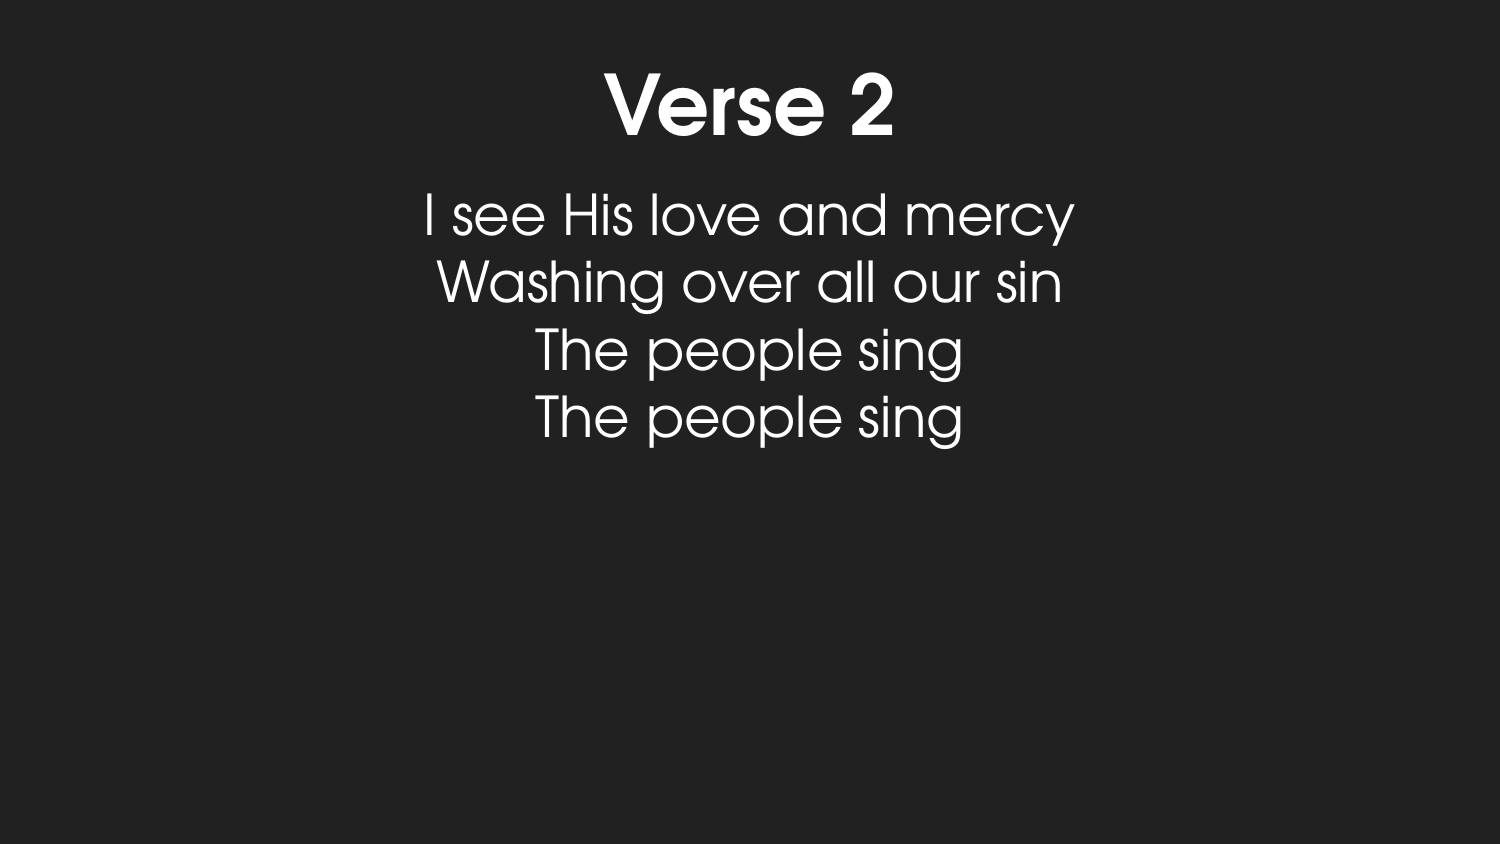

Verse 2
I see His love and mercy
Washing over all our sin
The people sing
The people sing